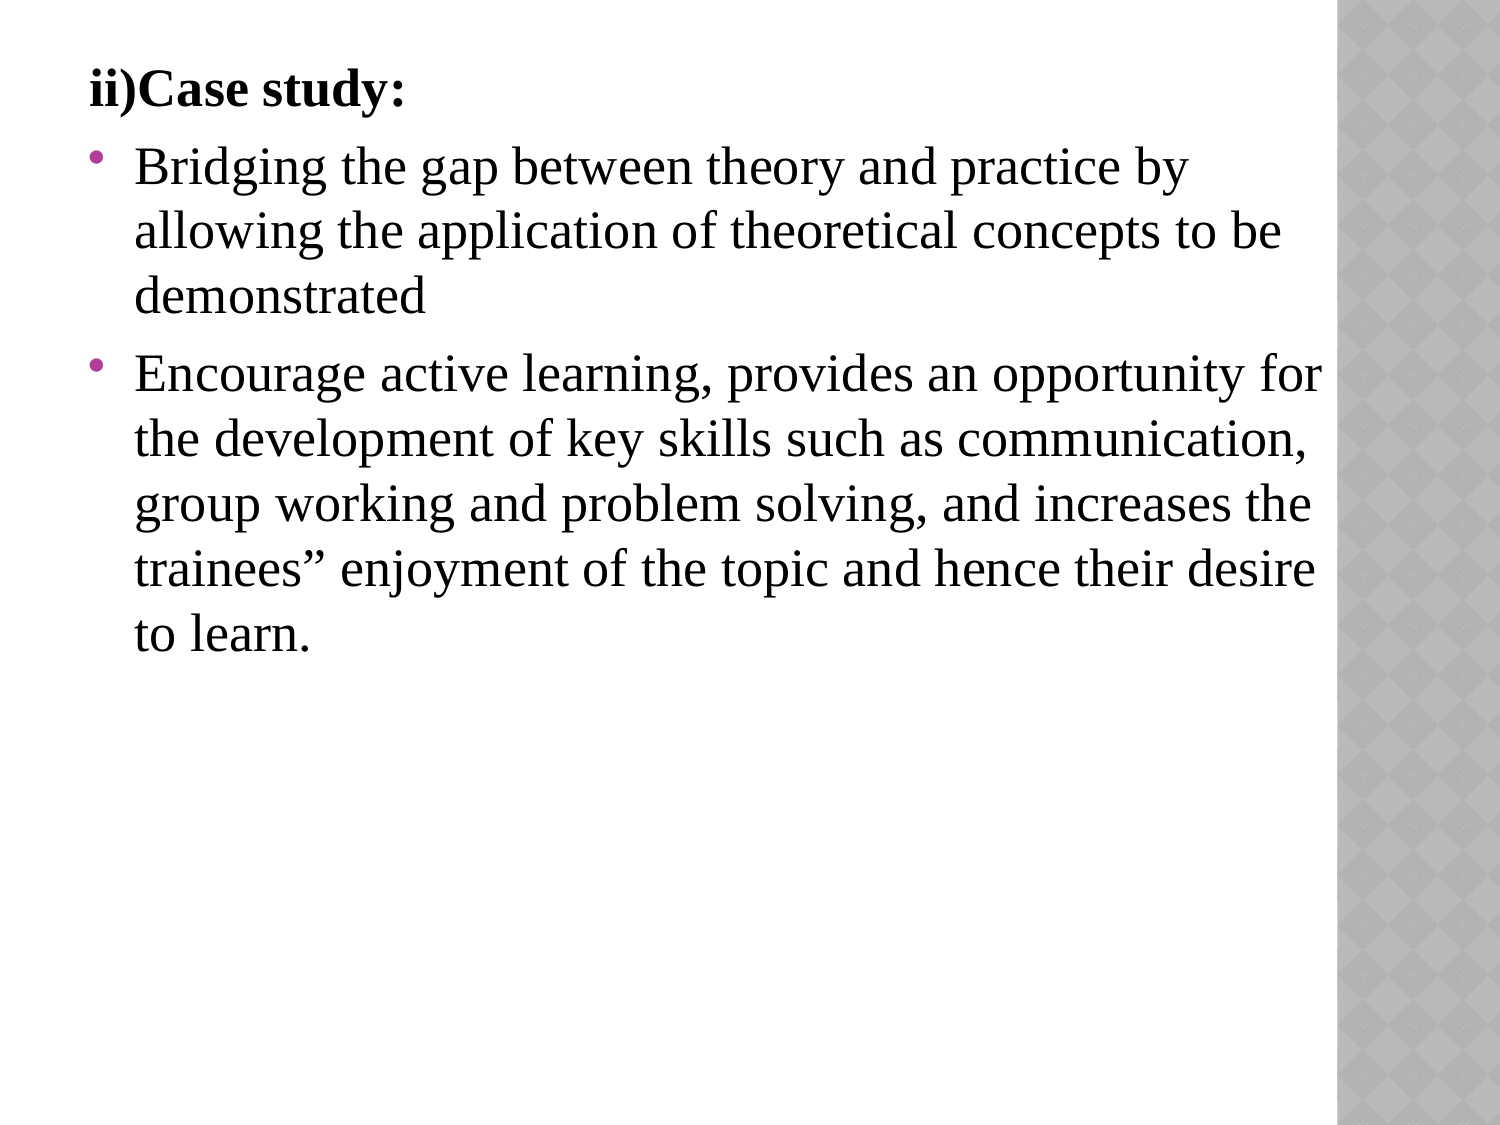

ii)Case study:
Bridging the gap between theory and practice by allowing the application of theoretical concepts to be demonstrated
Encourage active learning, provides an opportunity for the development of key skills such as communication, group working and problem solving, and increases the trainees” enjoyment of the topic and hence their desire to learn.